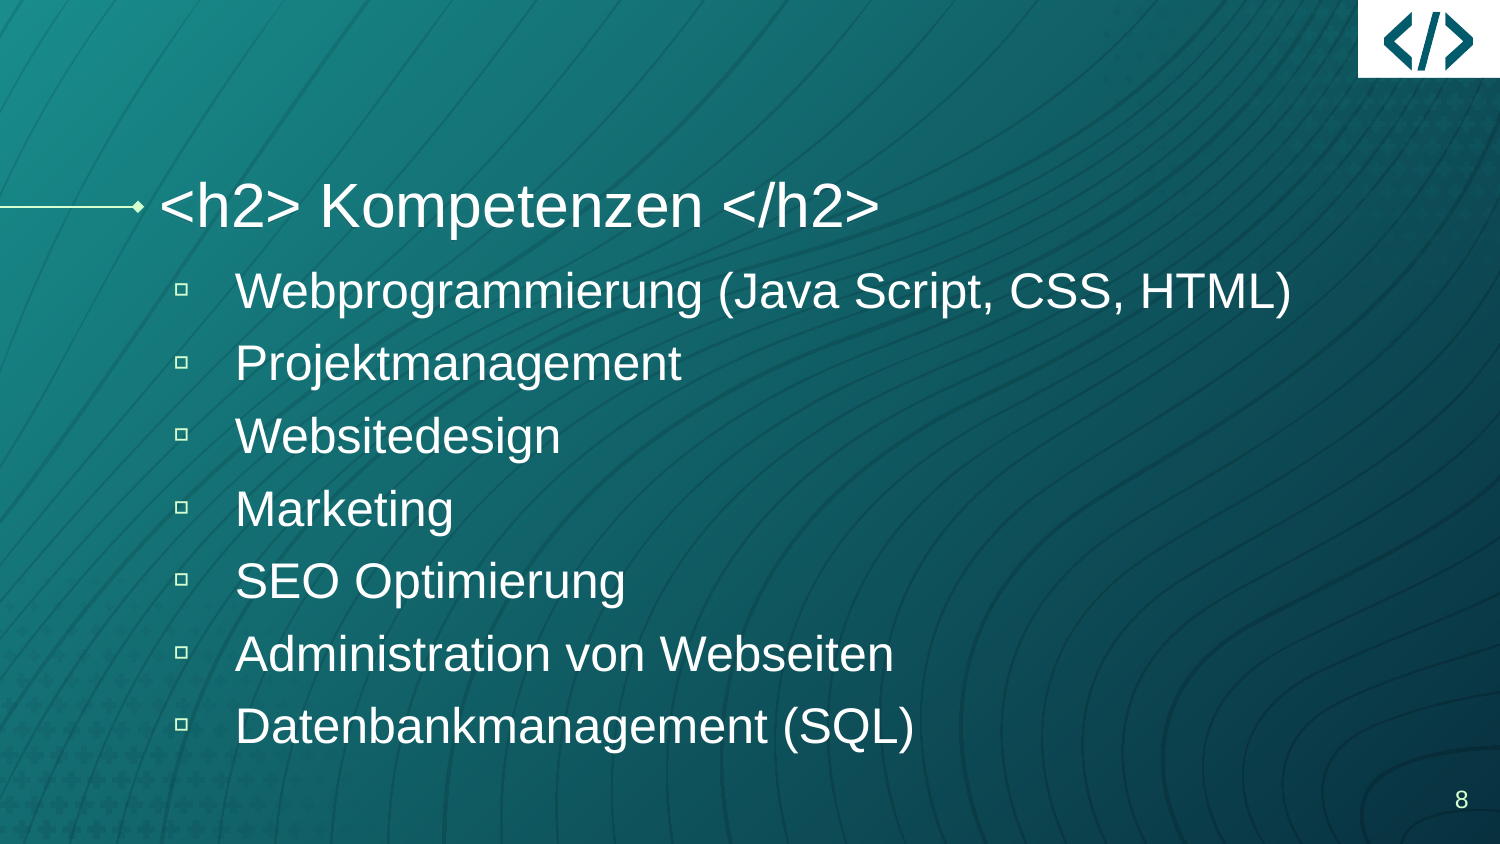

# <h2> Kompetenzen </h2>
Webprogrammierung (Java Script, CSS, HTML)
Projektmanagement
Websitedesign
Marketing
SEO Optimierung
Administration von Webseiten
Datenbankmanagement (SQL)
8